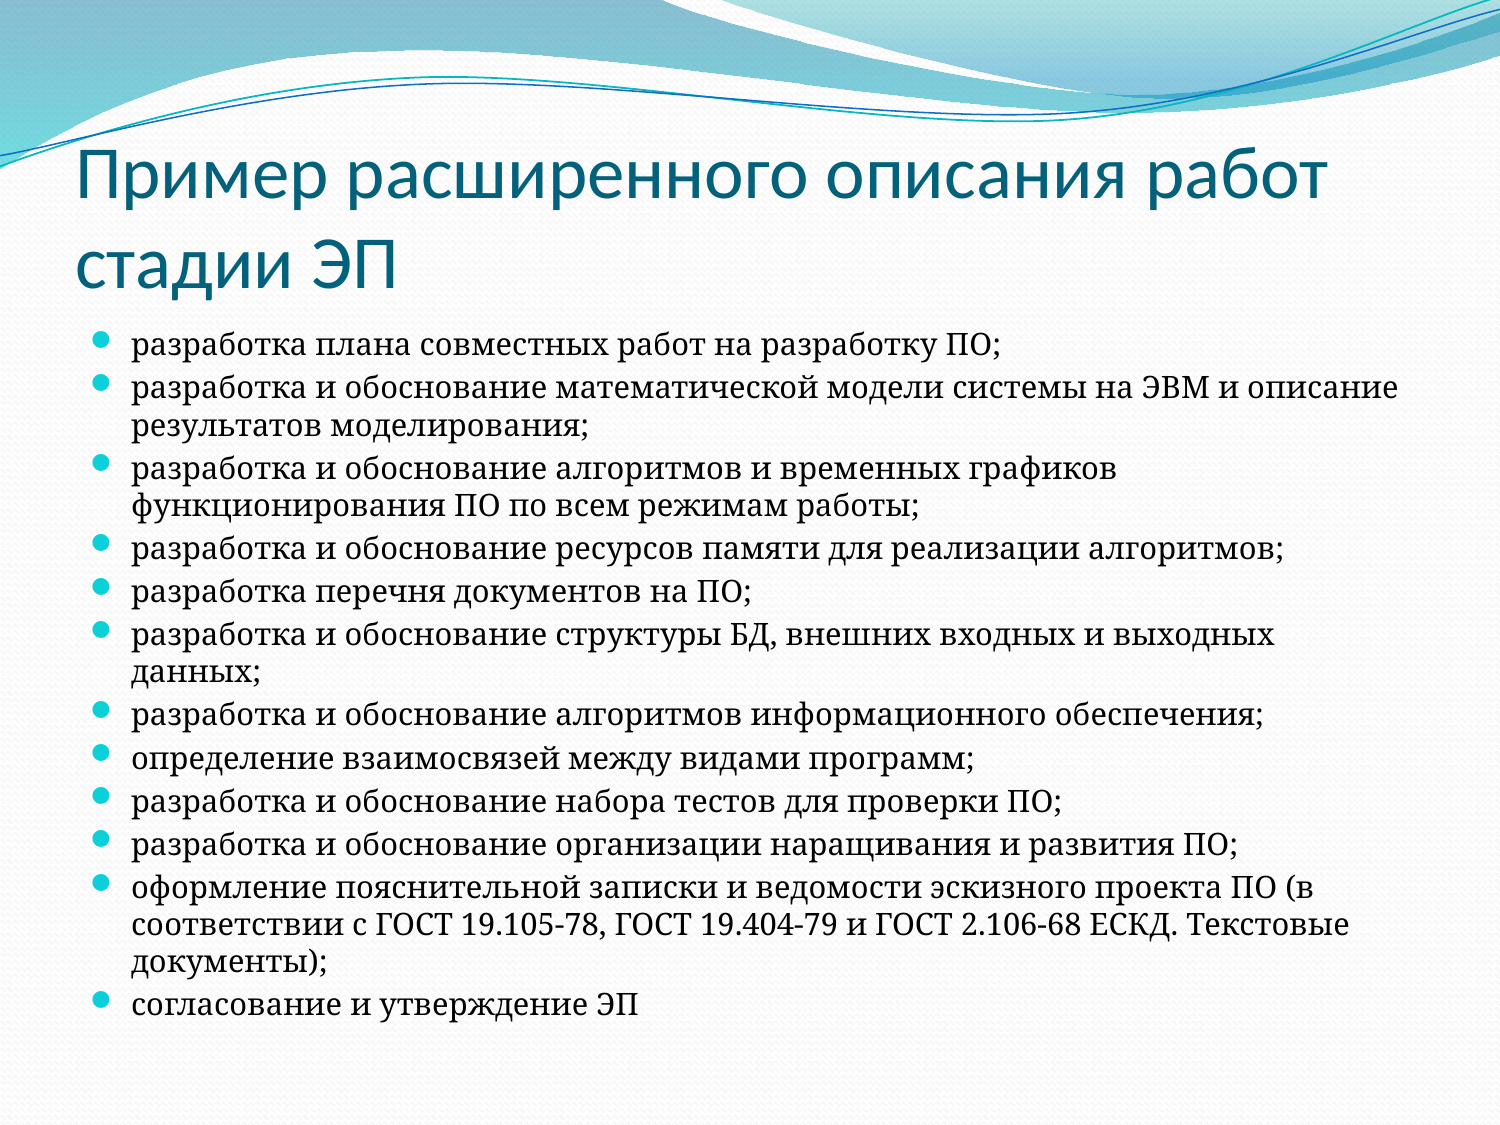

# Пример расширенного описания работ стадии ЭП
разработка плана совместных работ на разработку ПО;
разработка и обоснование математической модели системы на ЭВМ и описание результатов моделирования;
разработка и обоснование алгоритмов и временных графиков функционирования ПО по всем режимам работы;
разработка и обоснование ресурсов памяти для реализации алгоритмов;
разработка перечня документов на ПО;
разработка и обоснование структуры БД, внешних входных и выходных данных;
разработка и обоснование алгоритмов информационного обеспечения;
определение взаимосвязей между видами программ;
разработка и обоснование набора тестов для проверки ПО;
разработка и обоснование организации наращивания и развития ПО;
оформление пояснительной записки и ведомости эскизного проекта ПО (в соответствии с ГОСТ 19.105-78, ГОСТ 19.404-79 и ГОСТ 2.106-68 ЕСКД. Текстовые документы);
согласование и утверждение ЭП